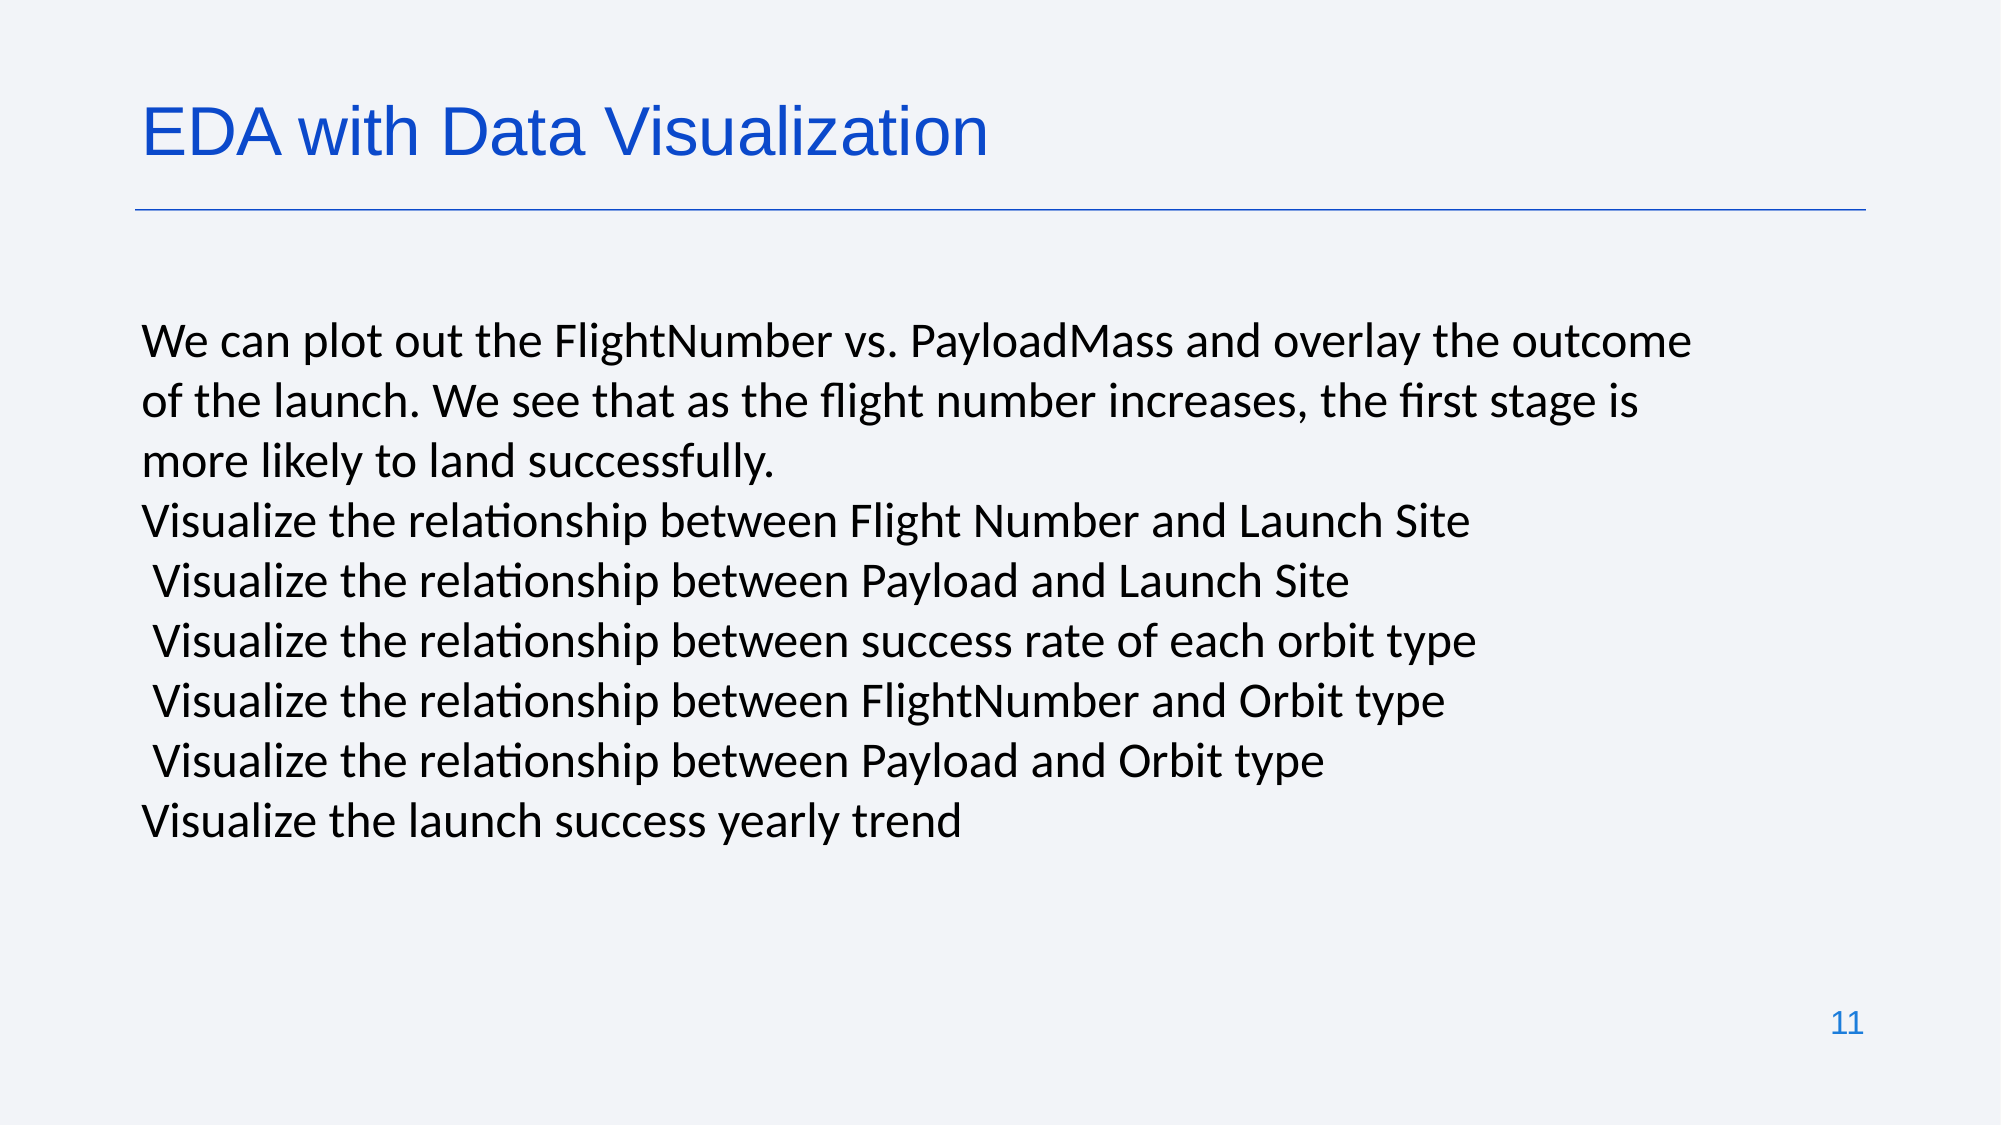

EDA with Data Visualization
We can plot out the FlightNumber vs. PayloadMass and overlay the outcome of the launch. We see that as the flight number increases, the first stage is more likely to land successfully.
Visualize the relationship between Flight Number and Launch Site
 Visualize the relationship between Payload and Launch Site
 Visualize the relationship between success rate of each orbit type
 Visualize the relationship between FlightNumber and Orbit type
 Visualize the relationship between Payload and Orbit type
Visualize the launch success yearly trend

11